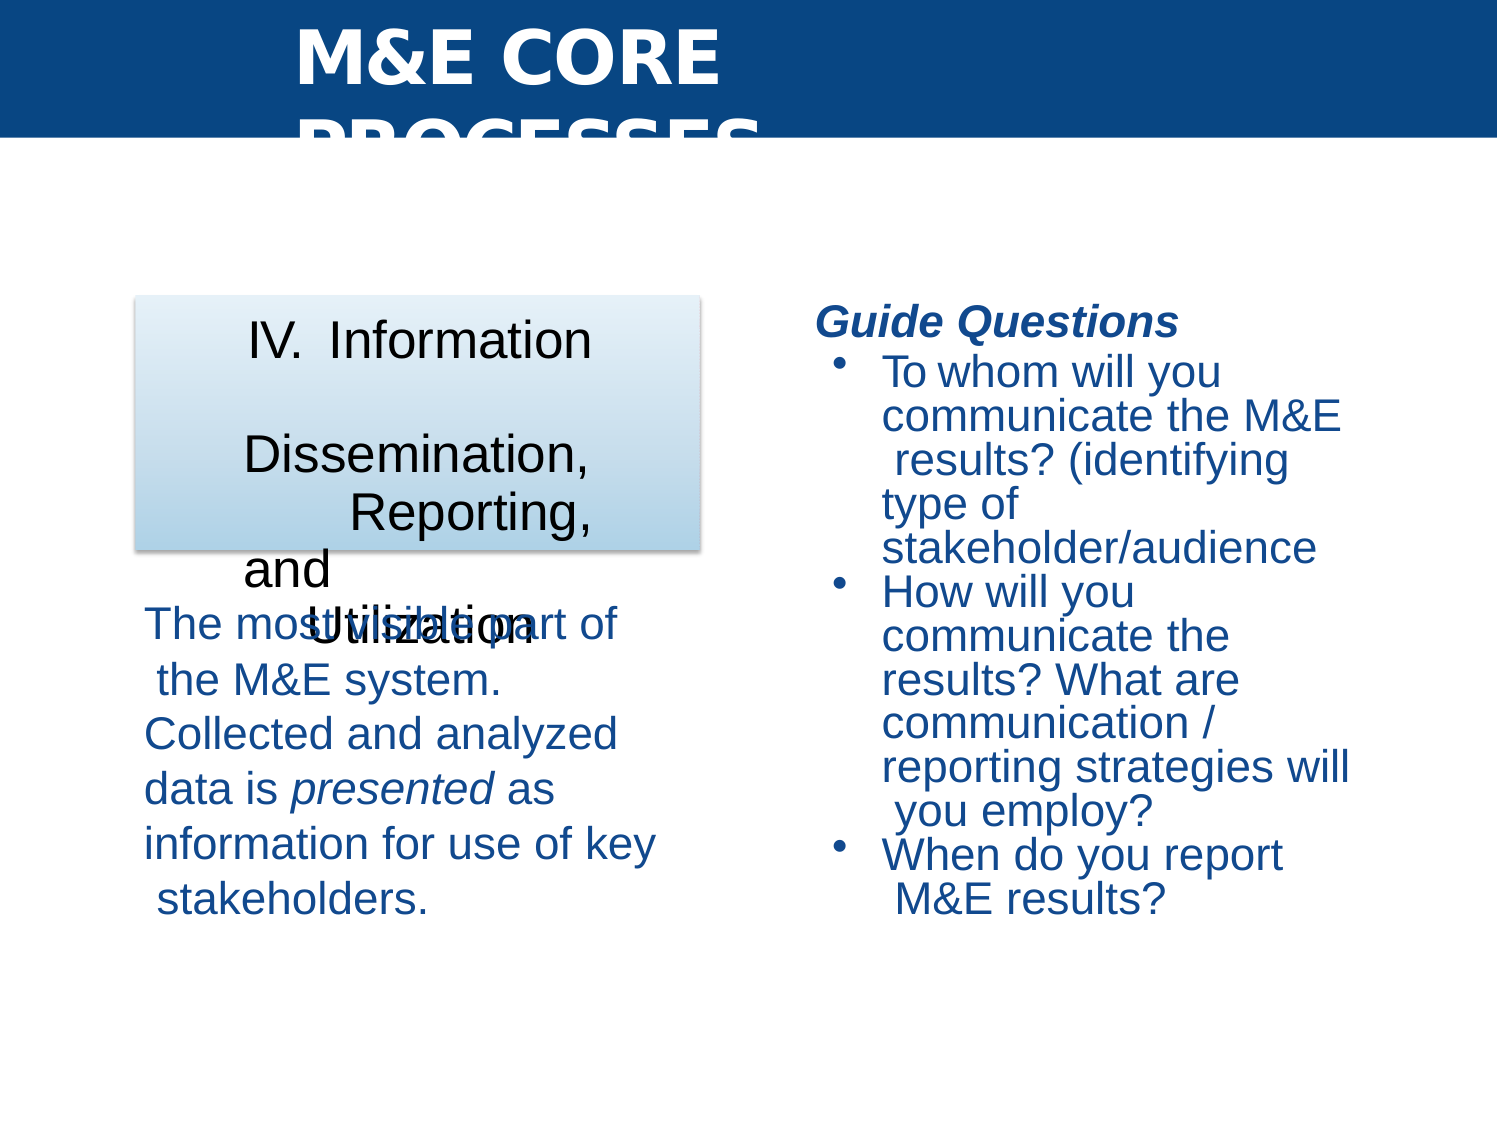

# M&E CORE PROCESSES

Guide Questions
To whom will you  communicate the M&E  results? (identifying  type of  stakeholder/audience
How will you  communicate the  results? What are  communication /  reporting strategies will  you employ?
When do you report  M&E results?
IV. Information  Dissemination,  Reporting, and
Utilization
The most visible part of  the M&E system.
Collected and analyzed  data is presented as  information for use of key  stakeholders.